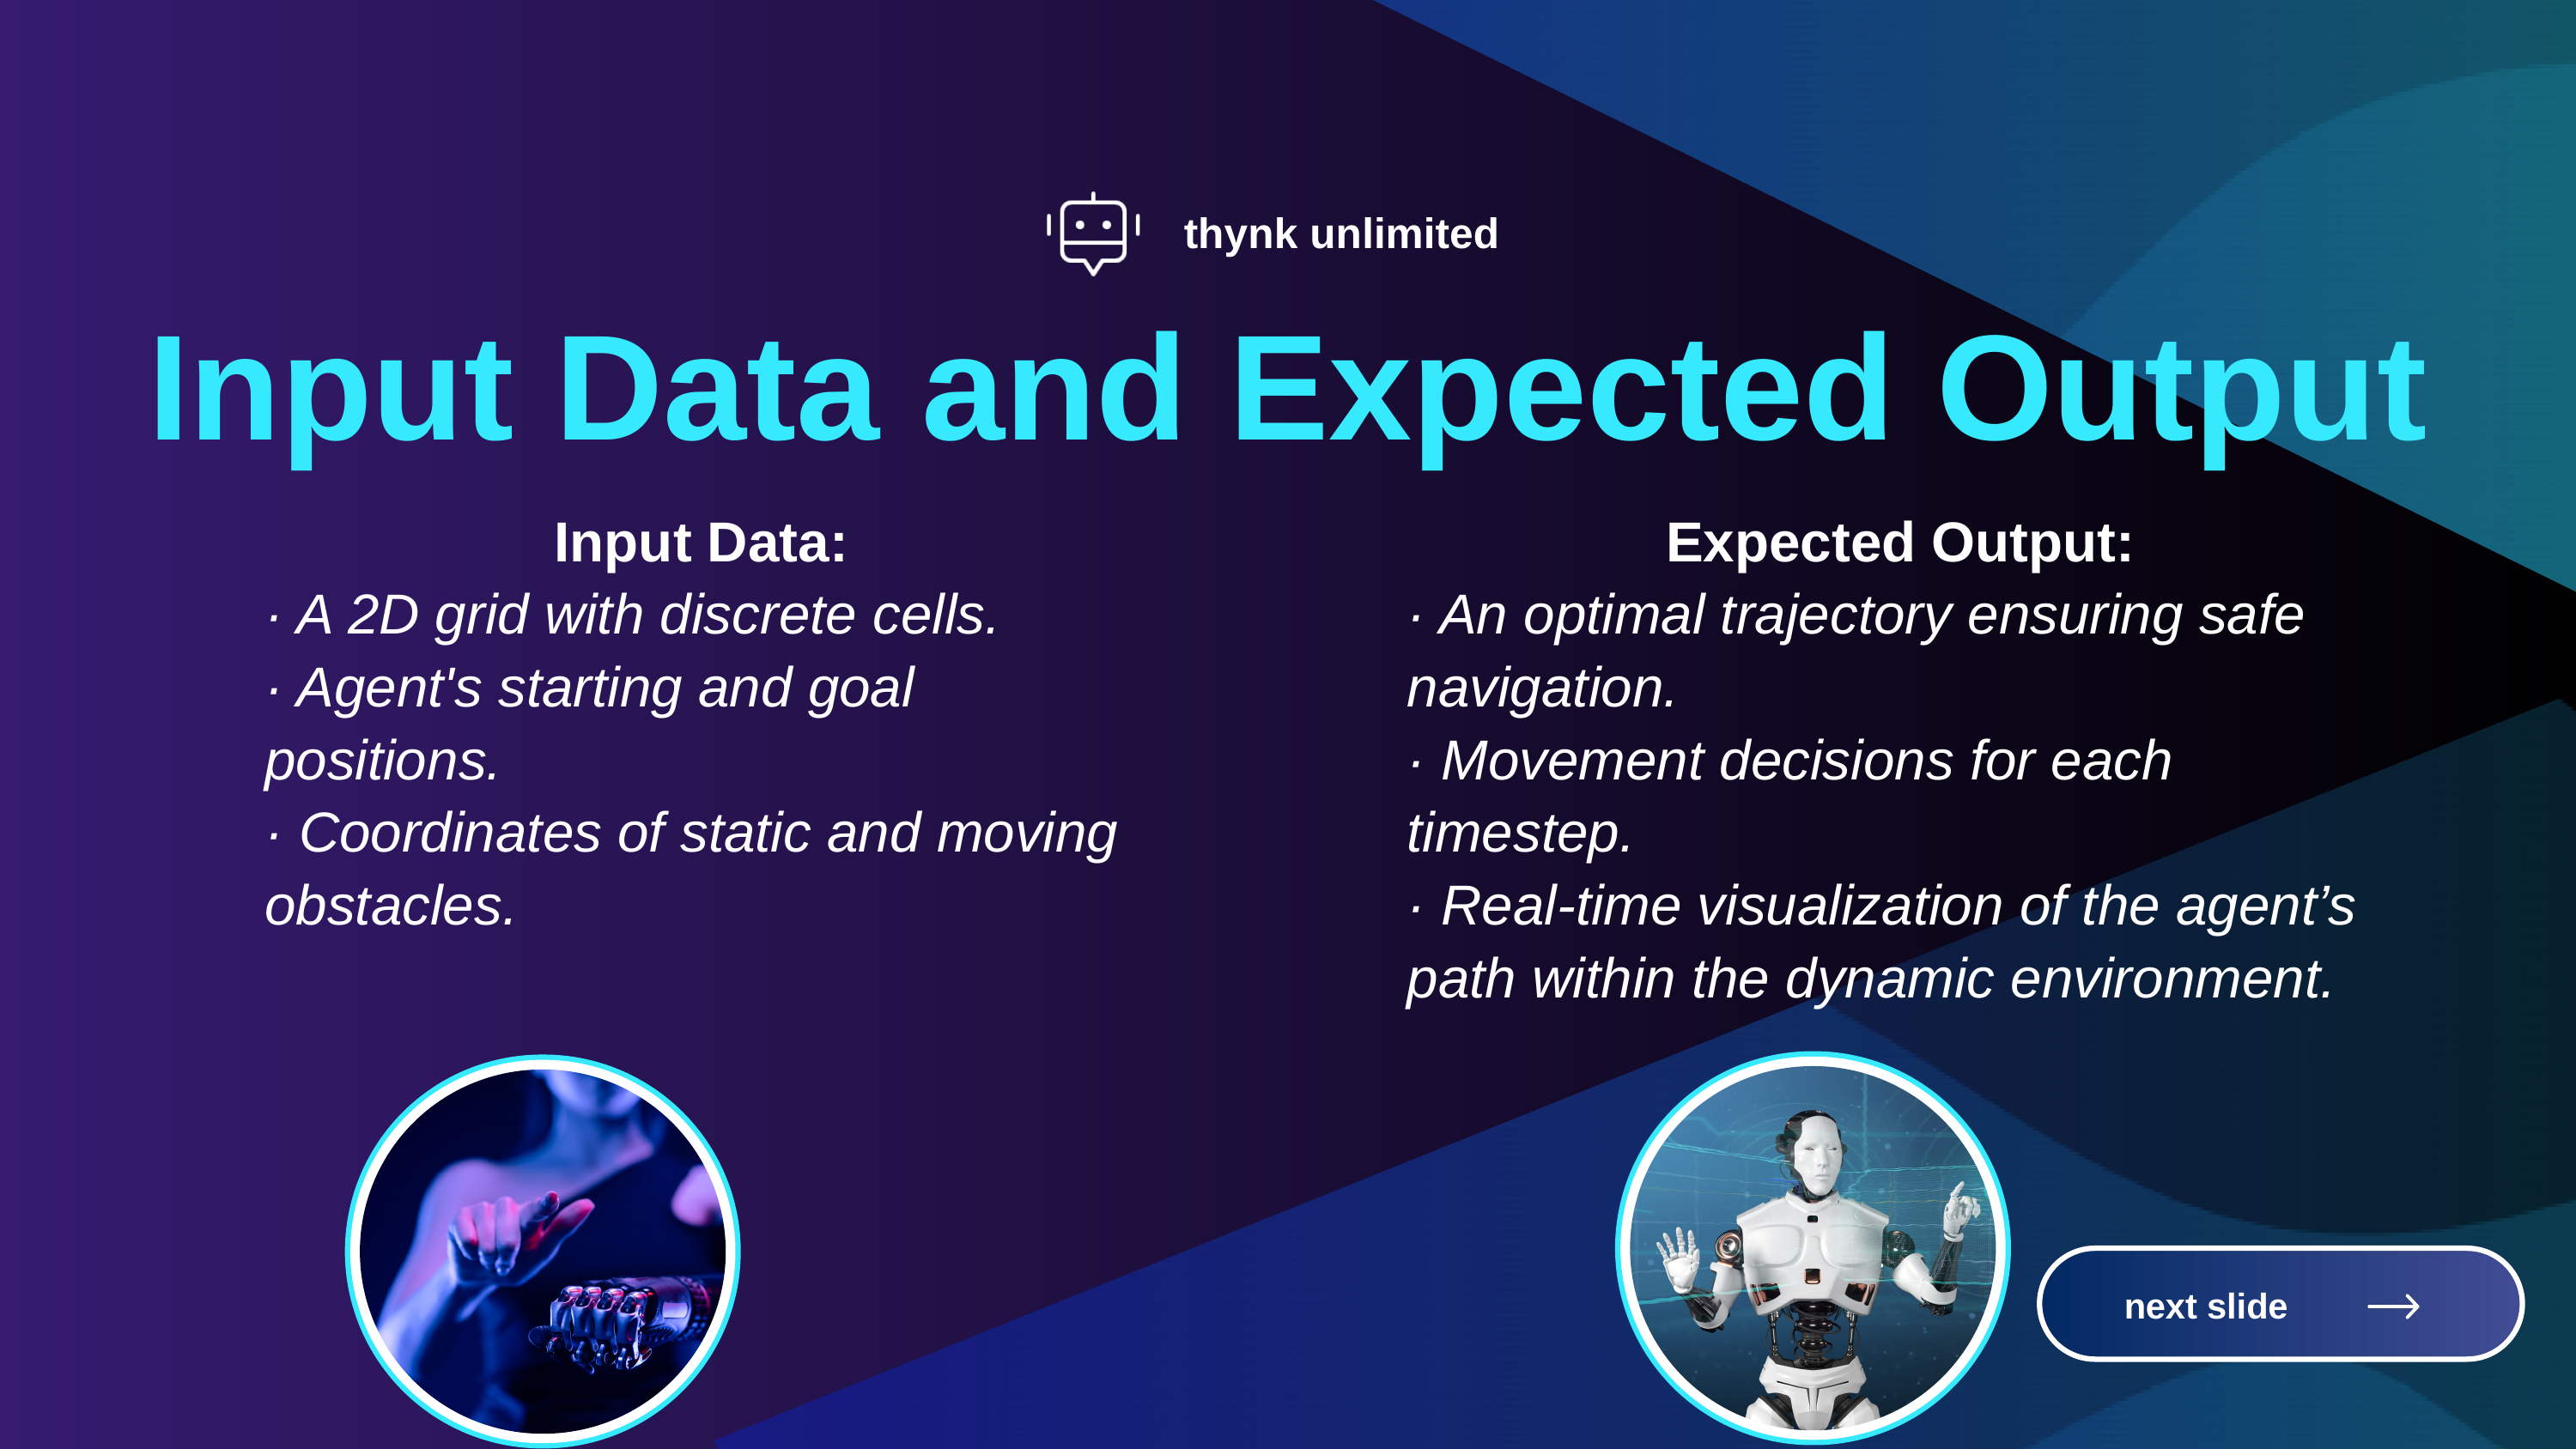

thynk unlimited
Input Data and Expected Output

Input Data:
· A 2D grid with discrete cells.
· Agent's starting and goal positions.
· Coordinates of static and moving obstacles.

Expected Output:
· An optimal trajectory ensuring safe navigation.
· Movement decisions for each timestep.
· Real-time visualization of the agent’s path within the dynamic environment.

next slide